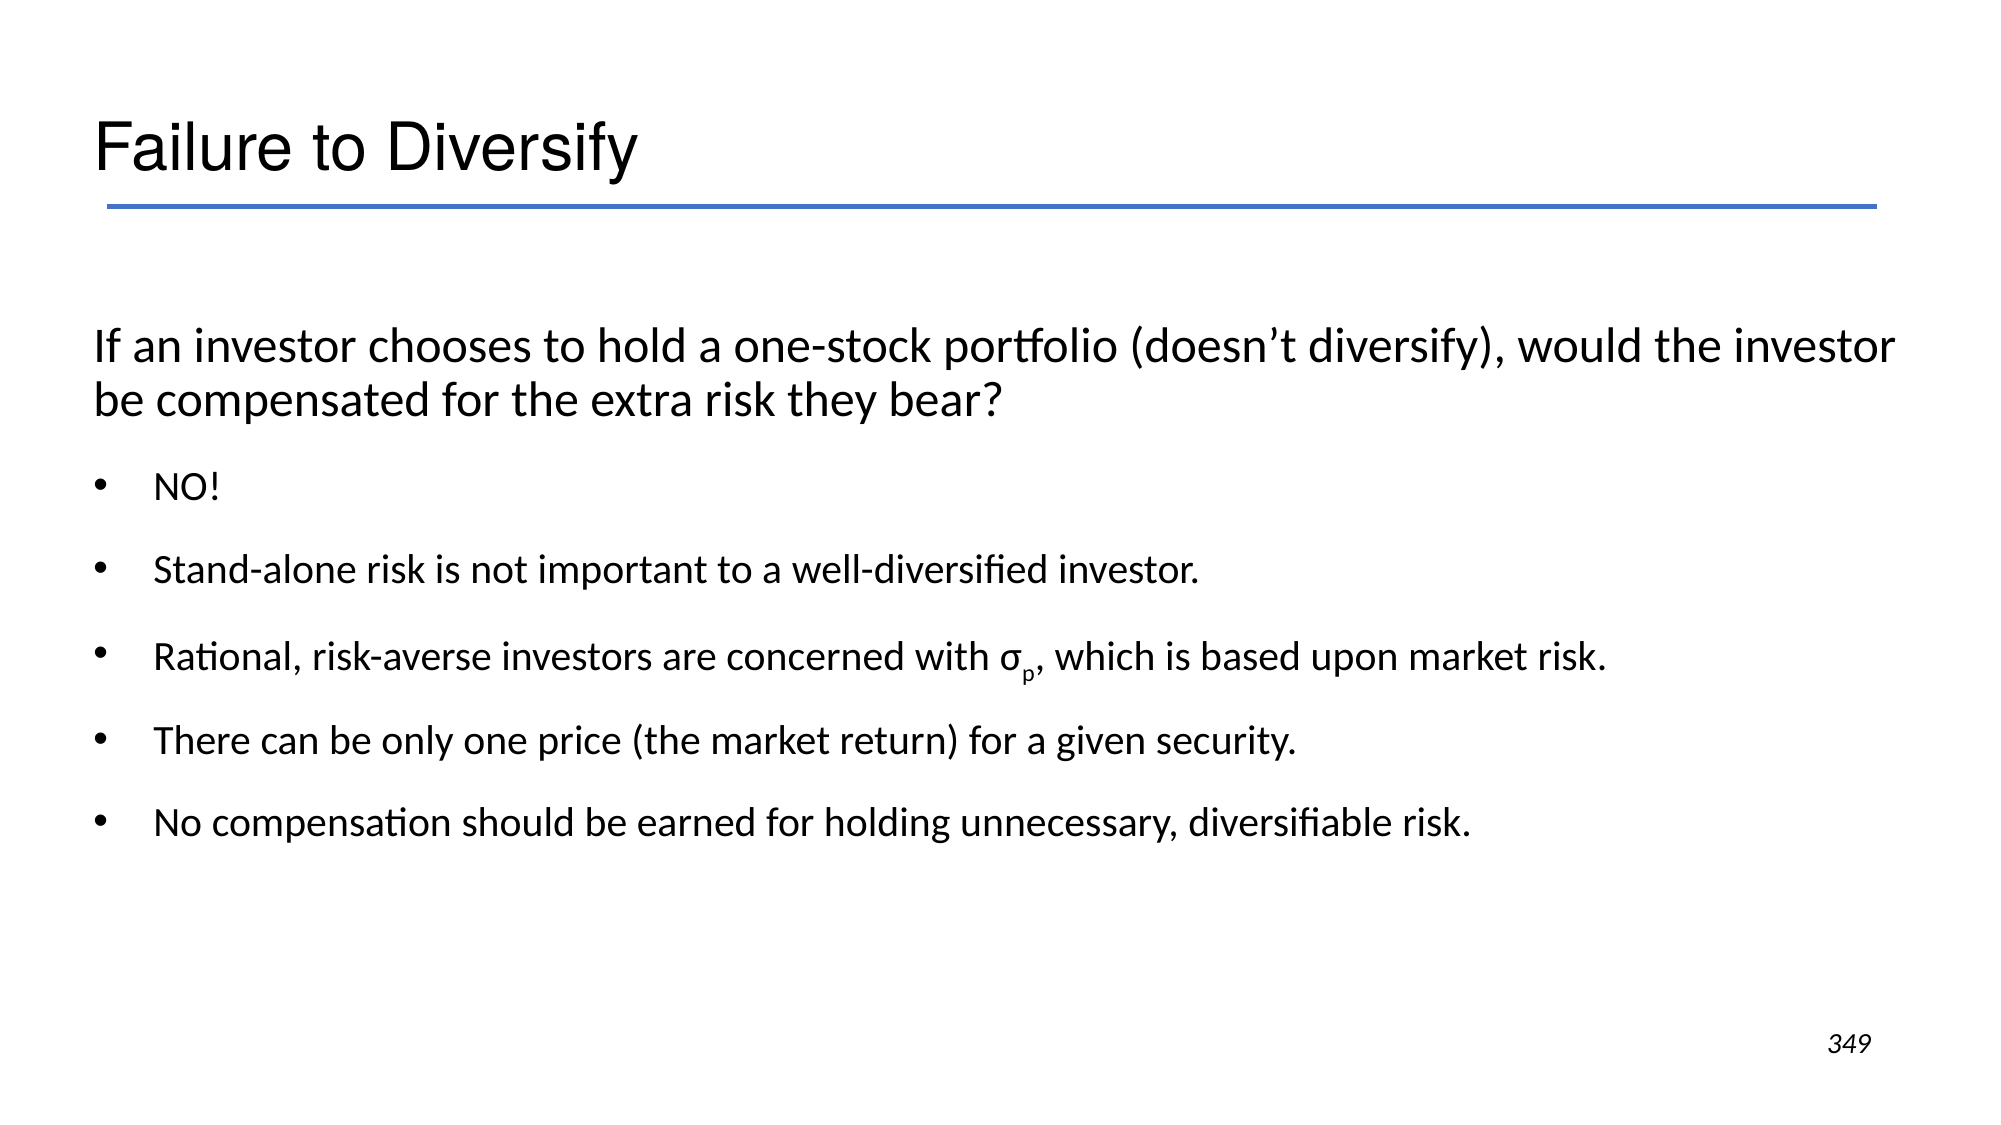

# Failure to Diversify
If an investor chooses to hold a one-stock portfolio (doesn’t diversify), would the investor be compensated for the extra risk they bear?
NO!
Stand-alone risk is not important to a well-diversified investor.
Rational, risk-averse investors are concerned with σp, which is based upon market risk.
There can be only one price (the market return) for a given security.
No compensation should be earned for holding unnecessary, diversifiable risk.